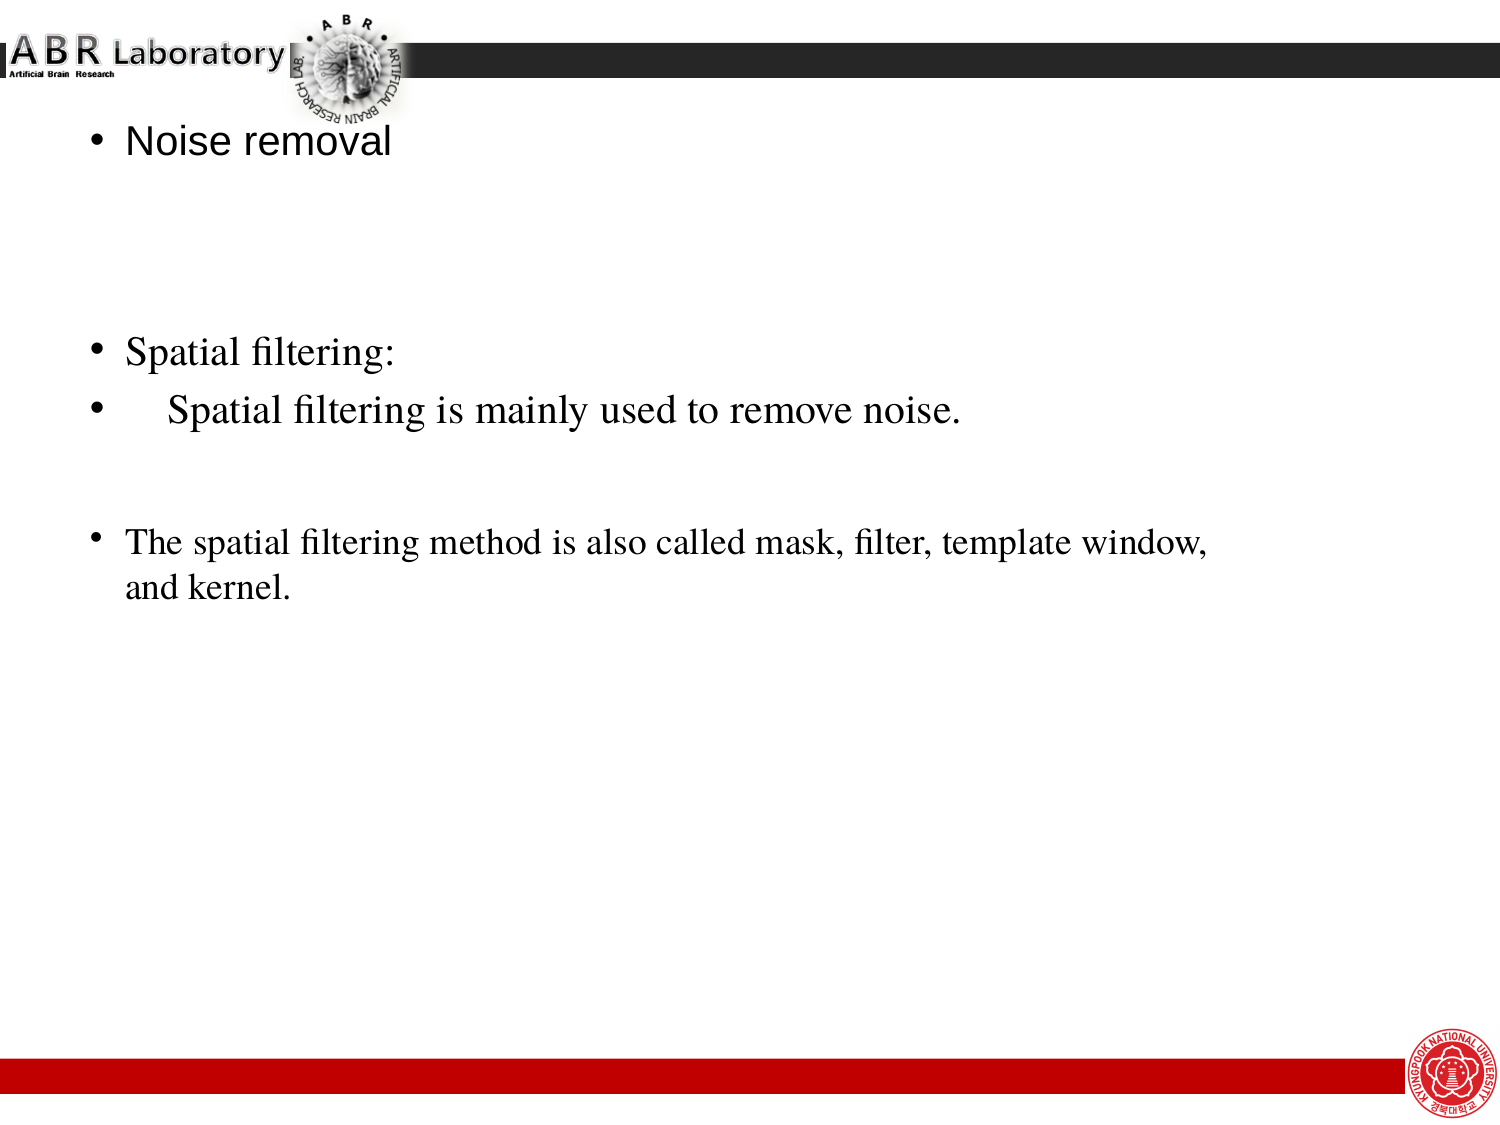

Noise removal

Spatial filtering:
    Spatial filtering is mainly used to remove noise.

The spatial filtering method is also called mask, filter, template window, and kernel.